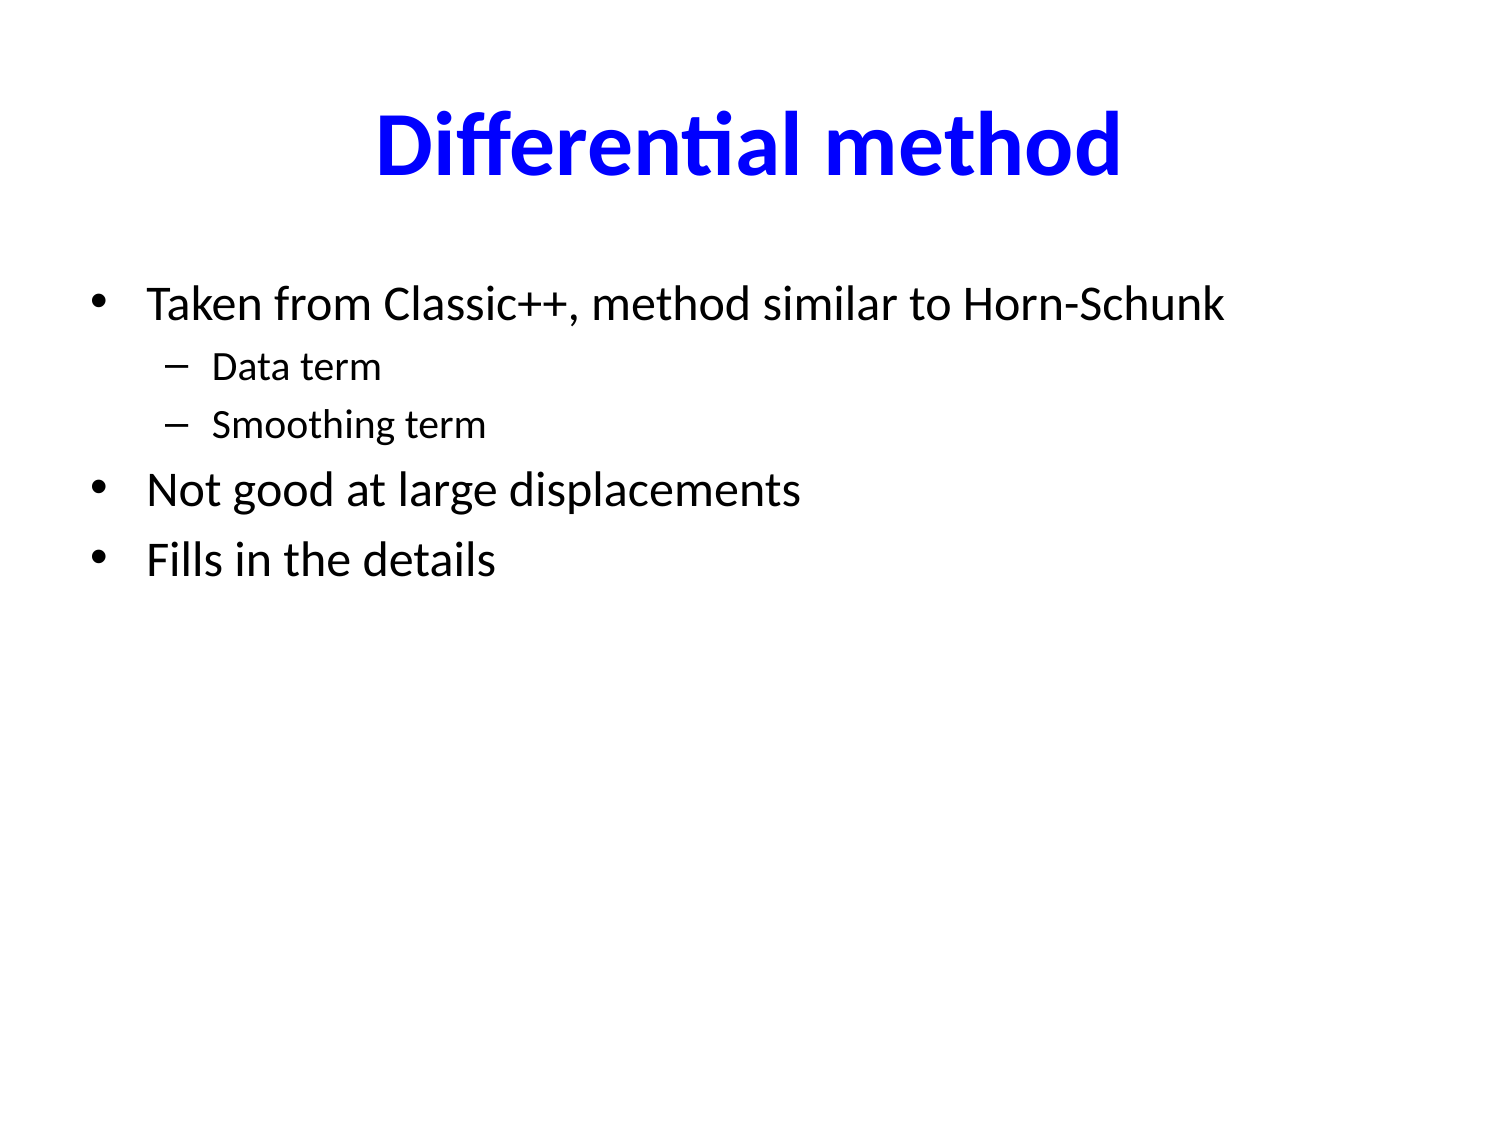

# Differential method
Taken from Classic++, method similar to Horn-Schunk
Data term
Smoothing term
Not good at large displacements
Fills in the details